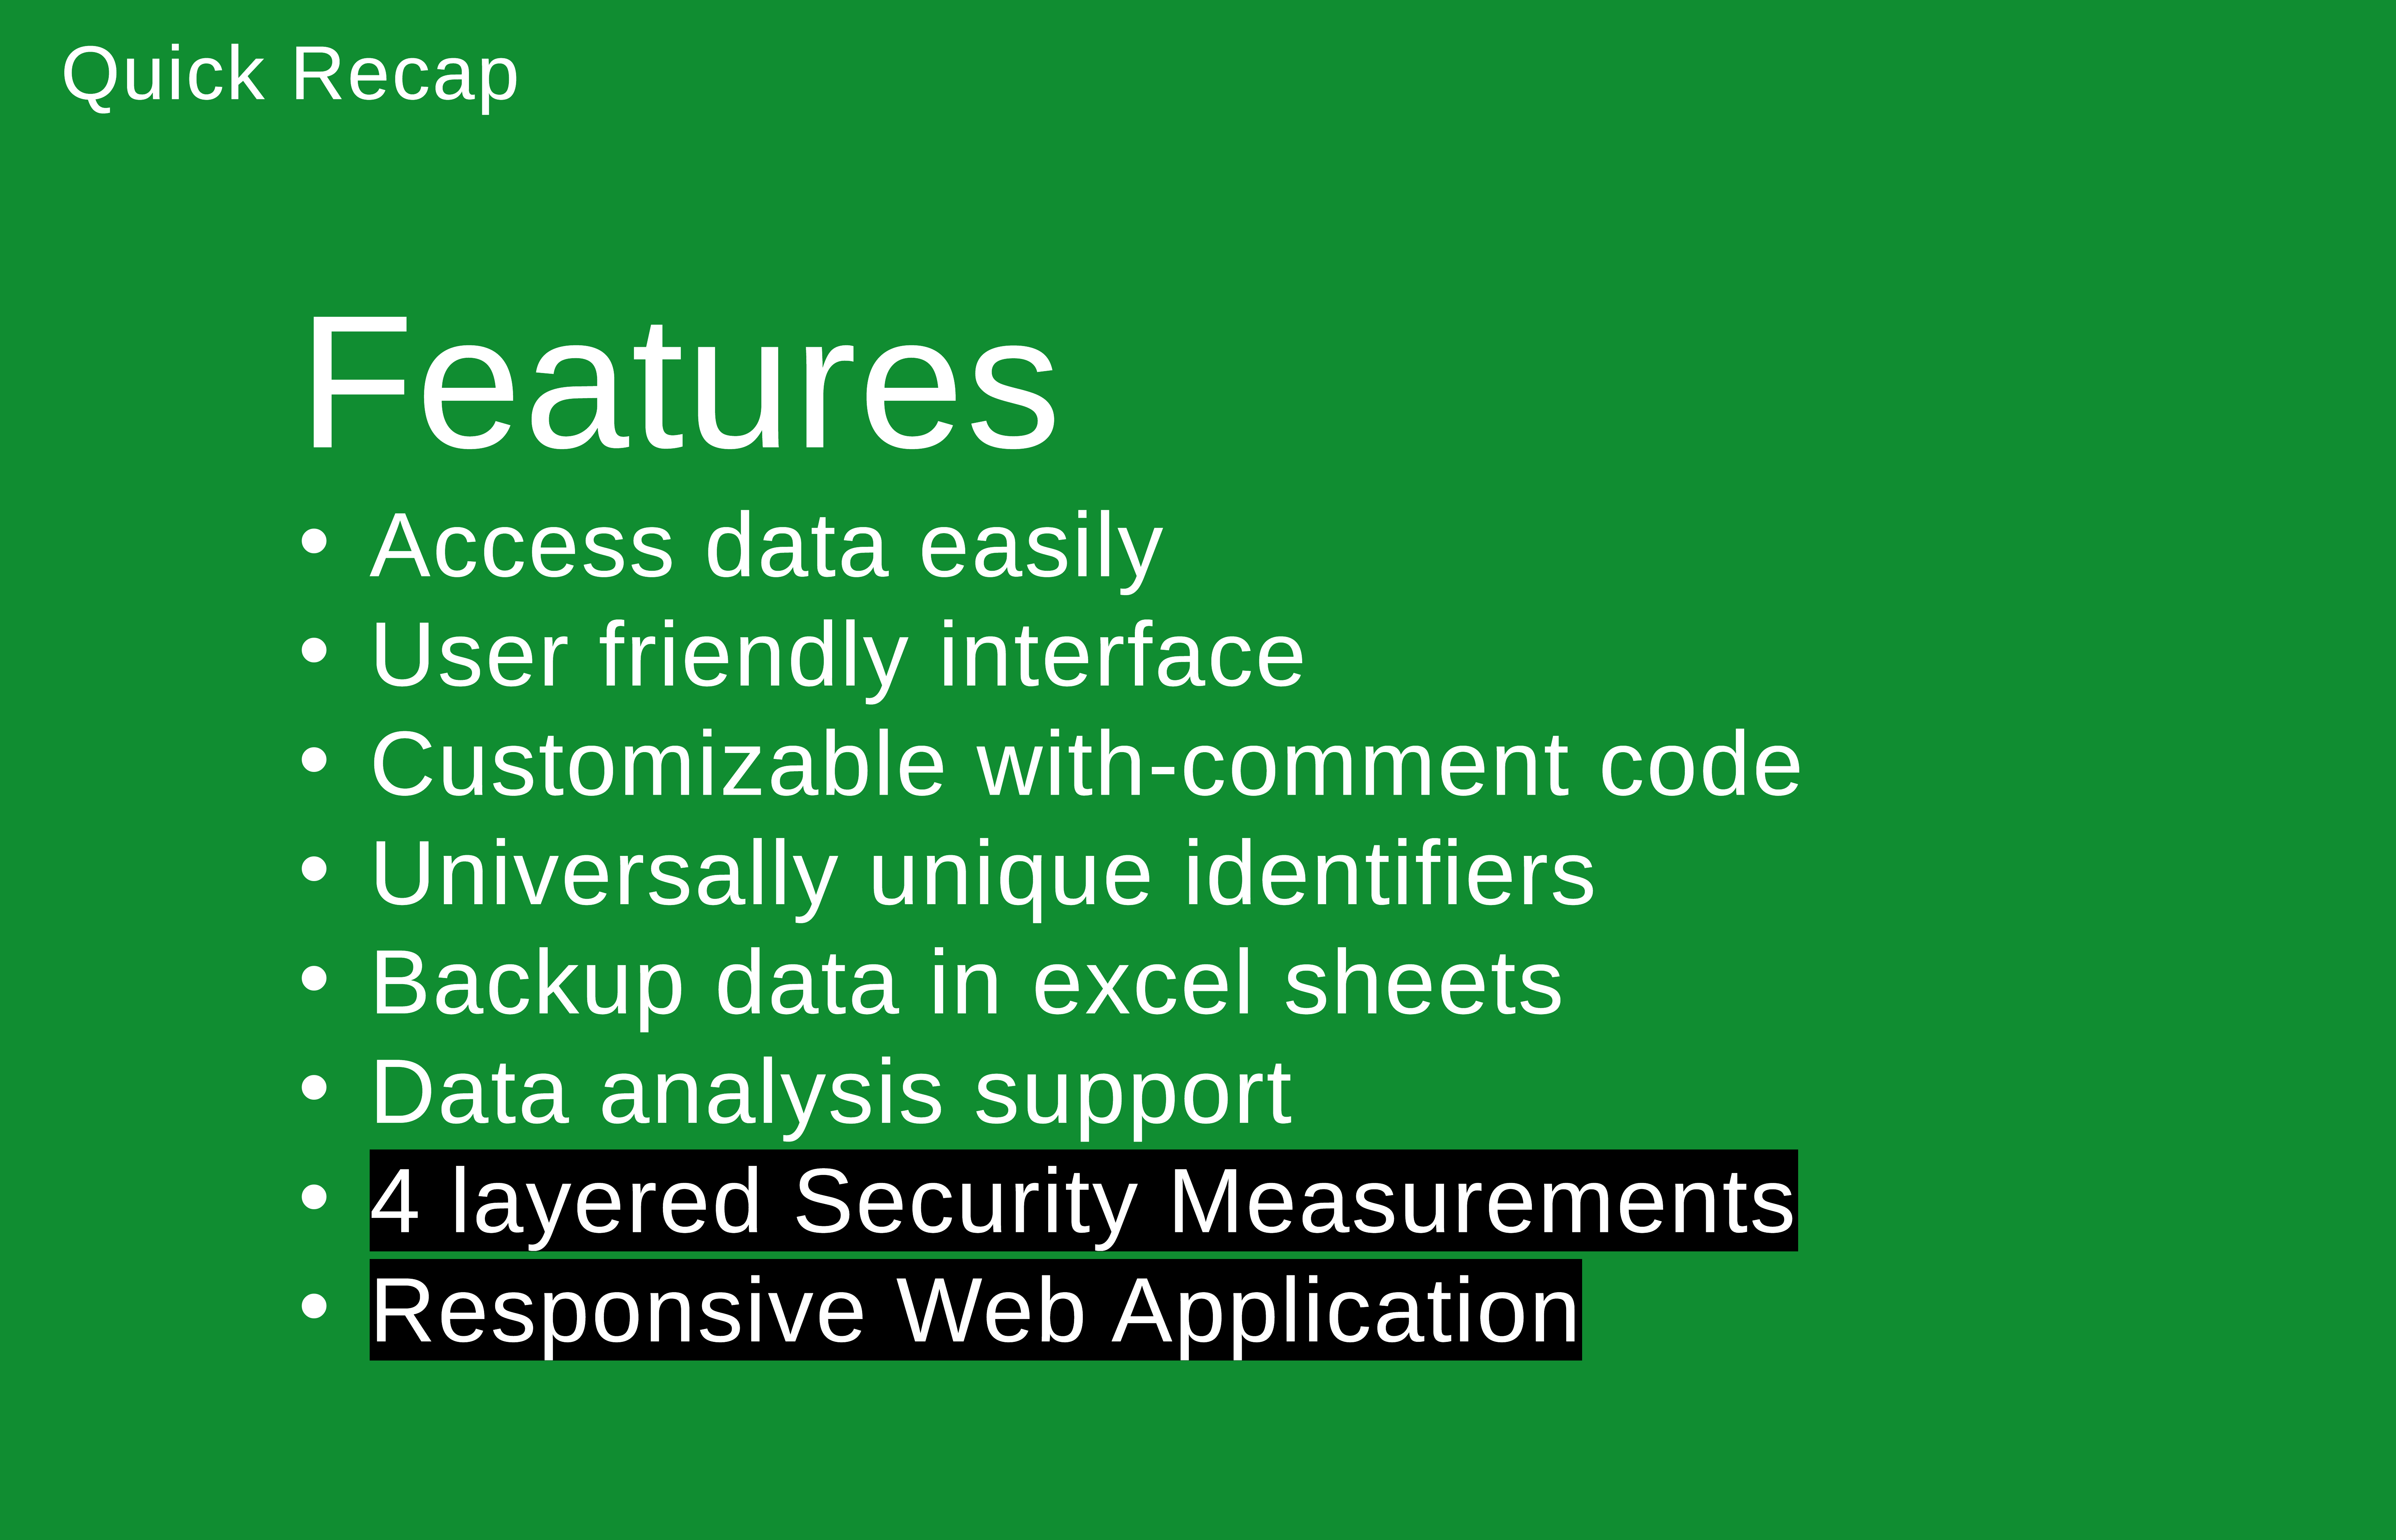

Quick Recap
Features
Access data easily
User friendly interface
Customizable with-comment code
Universally unique identifiers
Backup data in excel sheets
Data analysis support
4 layered Security Measurements
Responsive Web Application